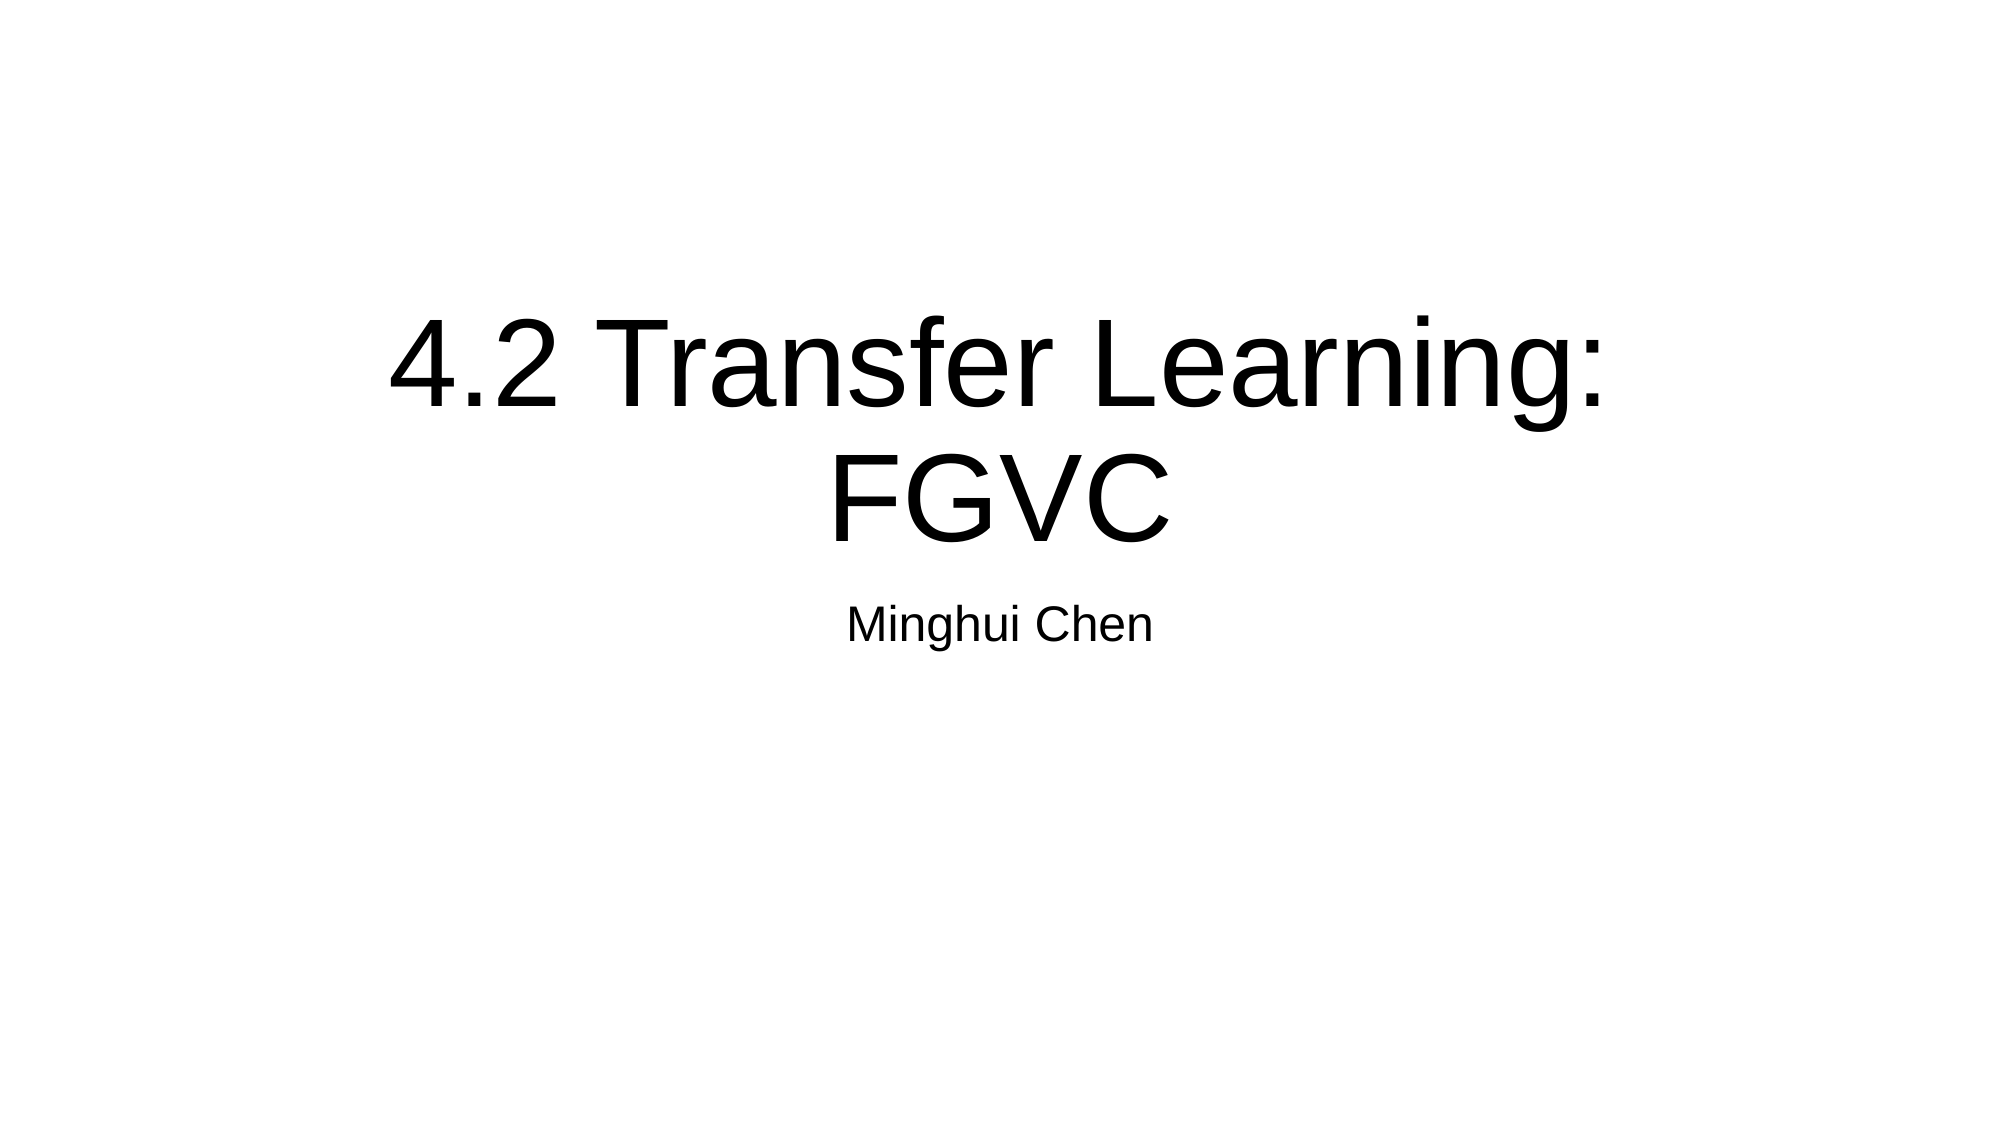

# 4.2 Transfer Learning: FGVC
Minghui Chen